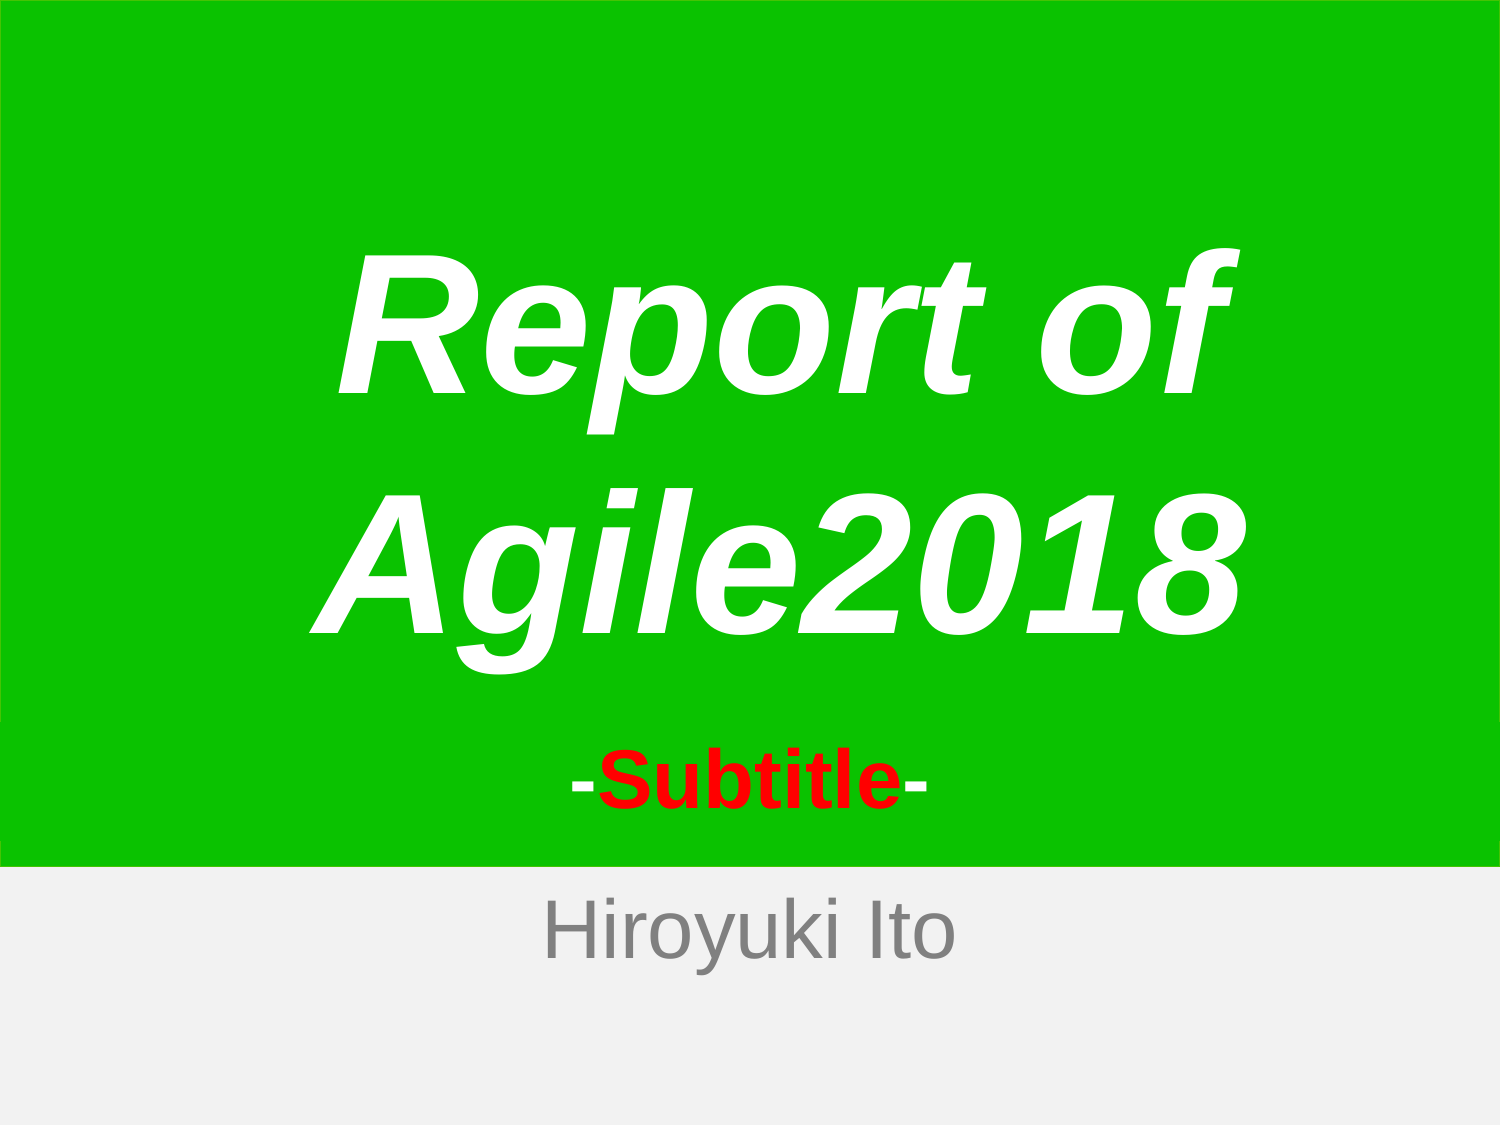

# Report of Agile2018
-Subtitle-
Hiroyuki Ito